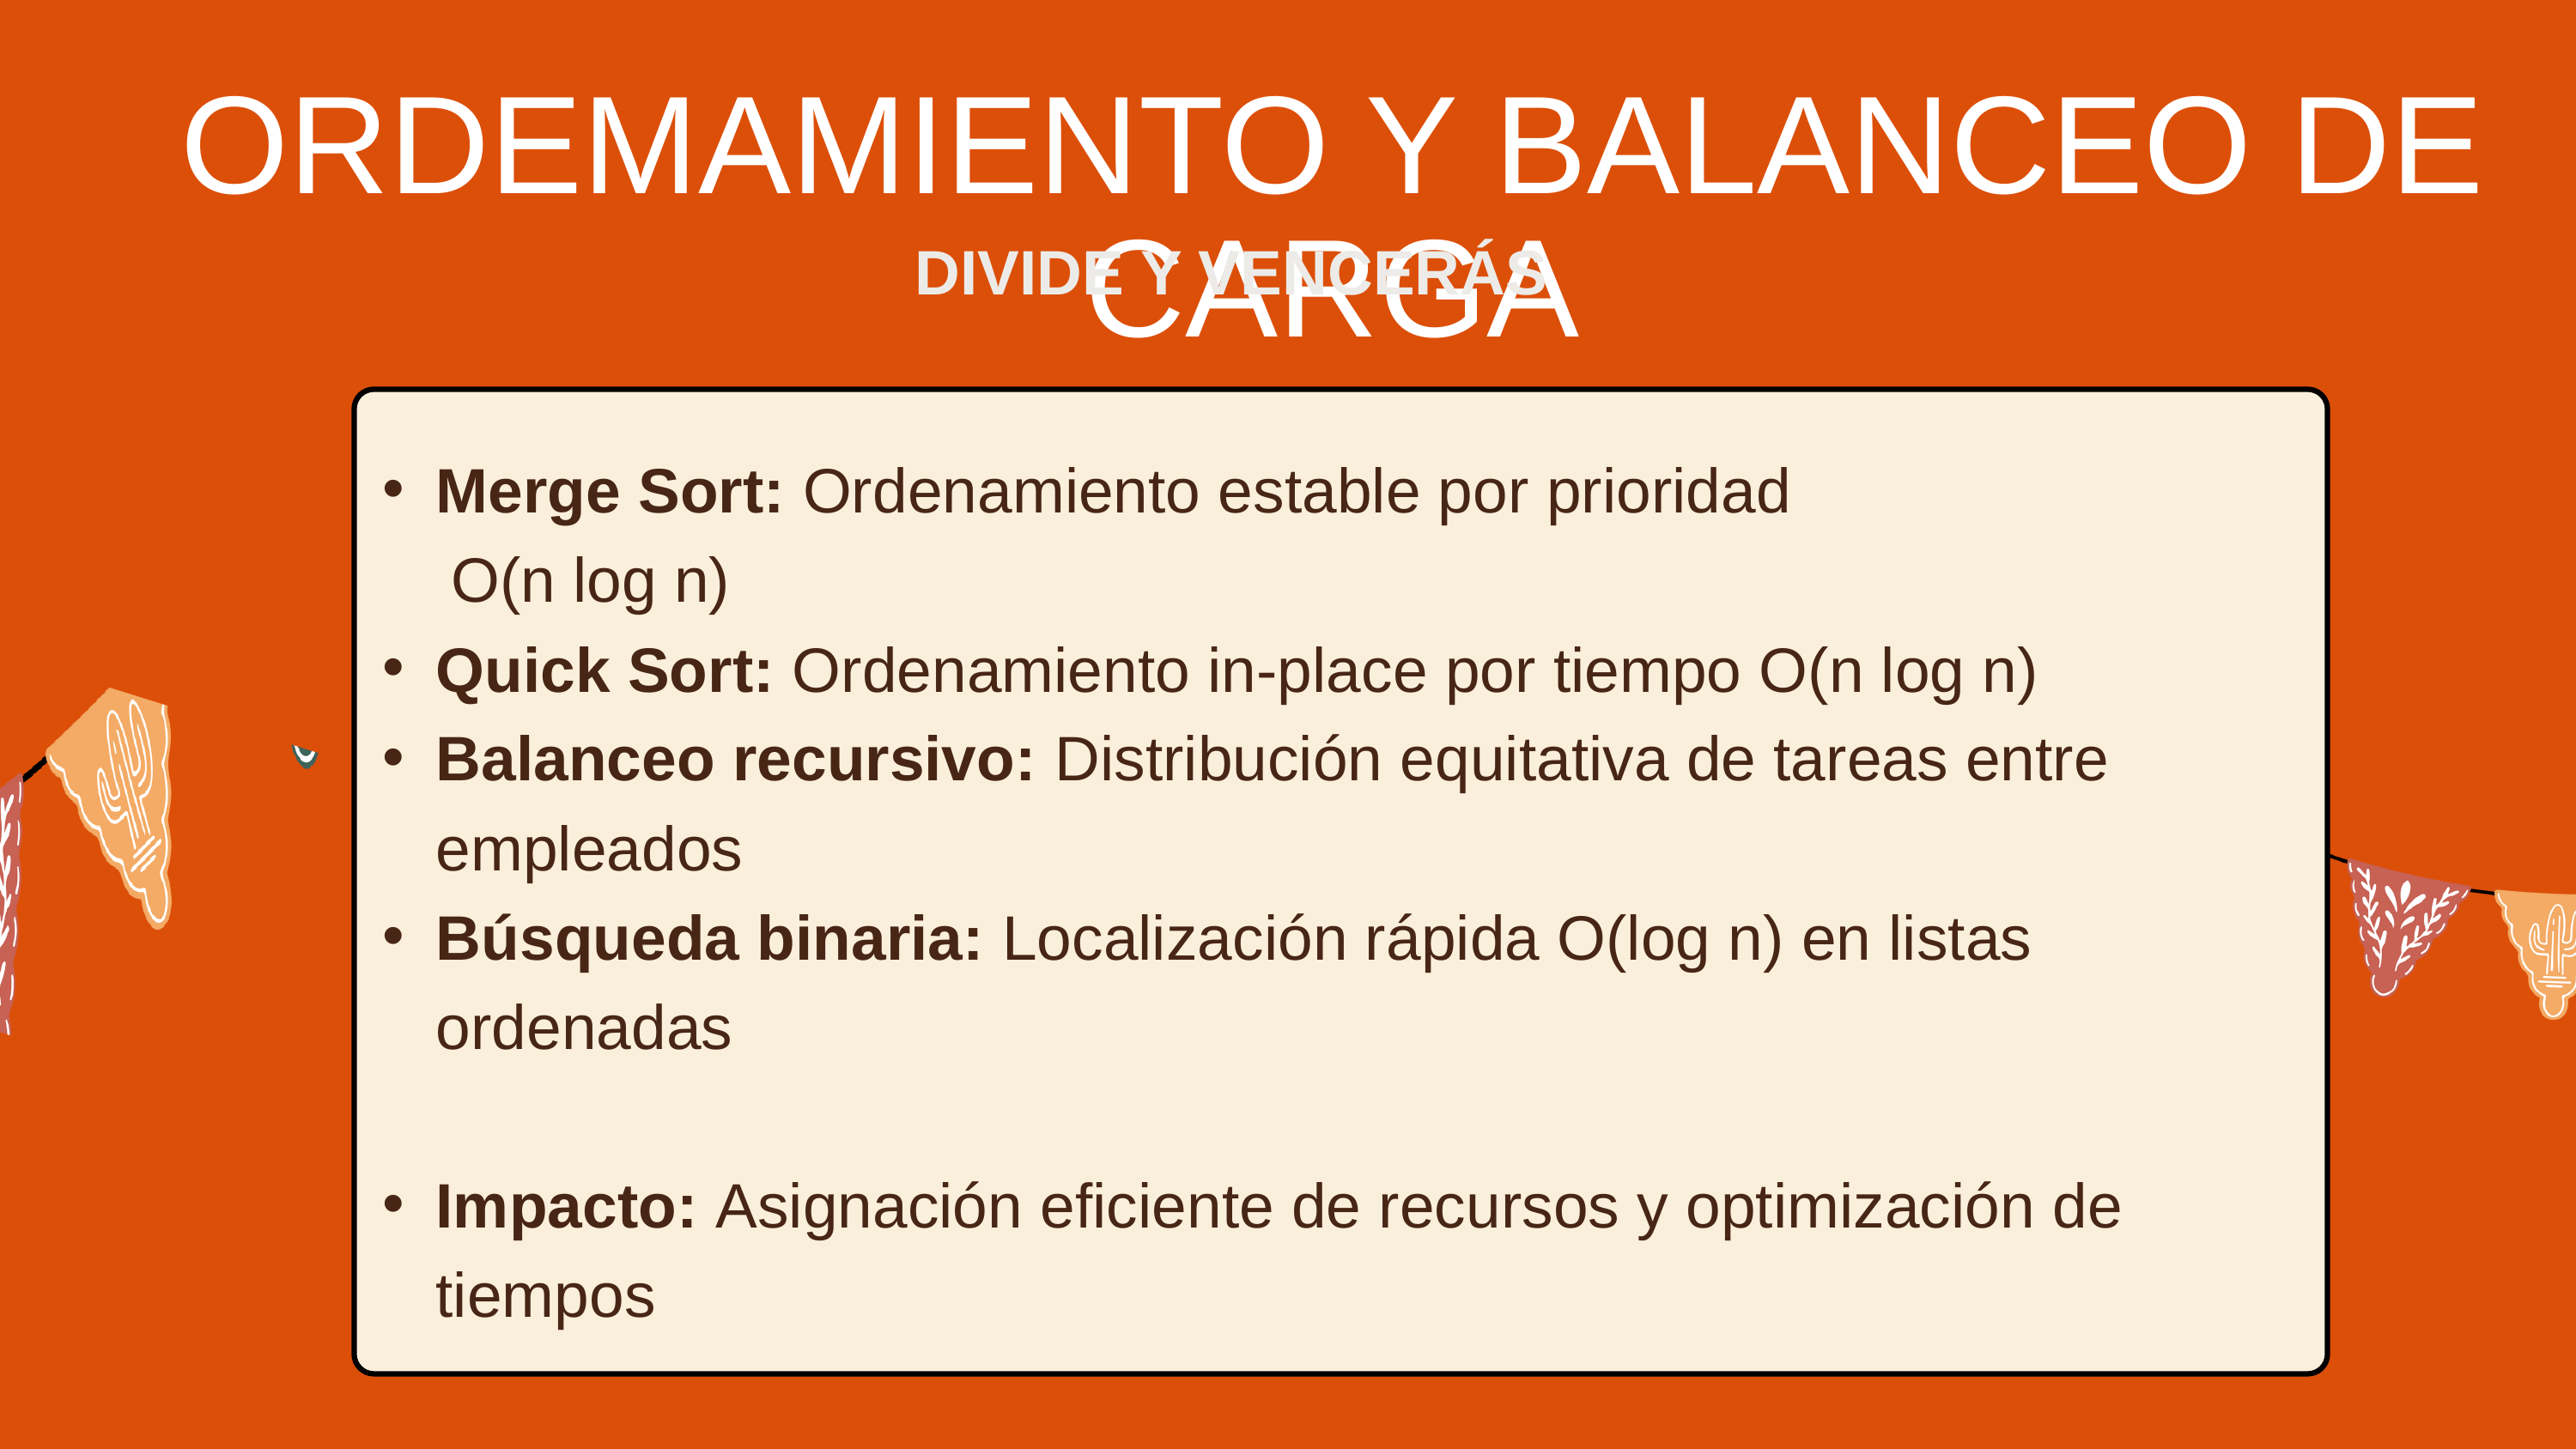

ORDEMAMIENTO Y BALANCEO DE CARGA
DIVIDE Y VENCERÁS

Merge Sort: Ordenamiento estable por prioridad
       O(n log n)
Quick Sort: Ordenamiento in-place por tiempo O(n log n)
Balanceo recursivo: Distribución equitativa de tareas entre empleados
Búsqueda binaria: Localización rápida O(log n) en listas ordenadas

Impacto: Asignación eficiente de recursos y optimización de tiempos